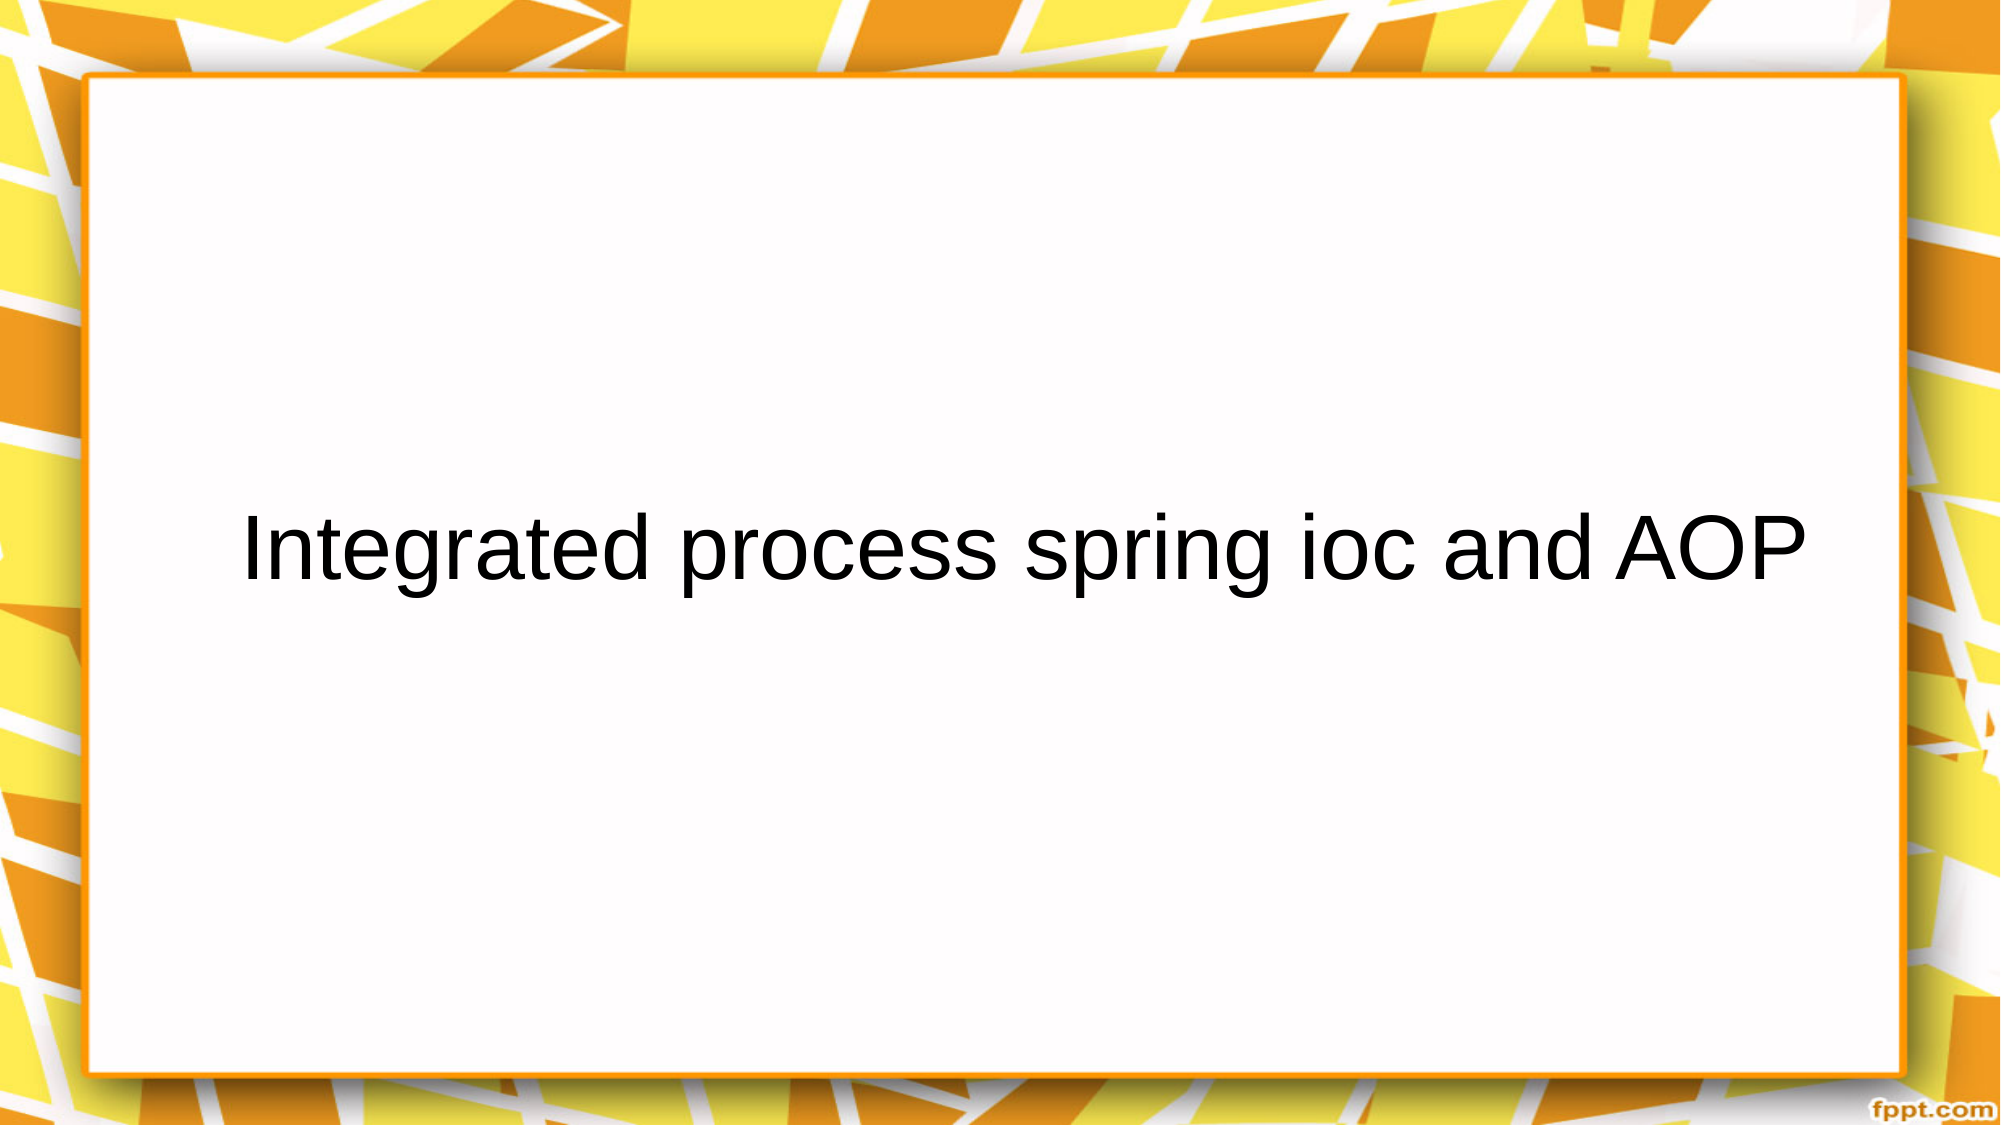

# Integrated process spring ioc and AOP